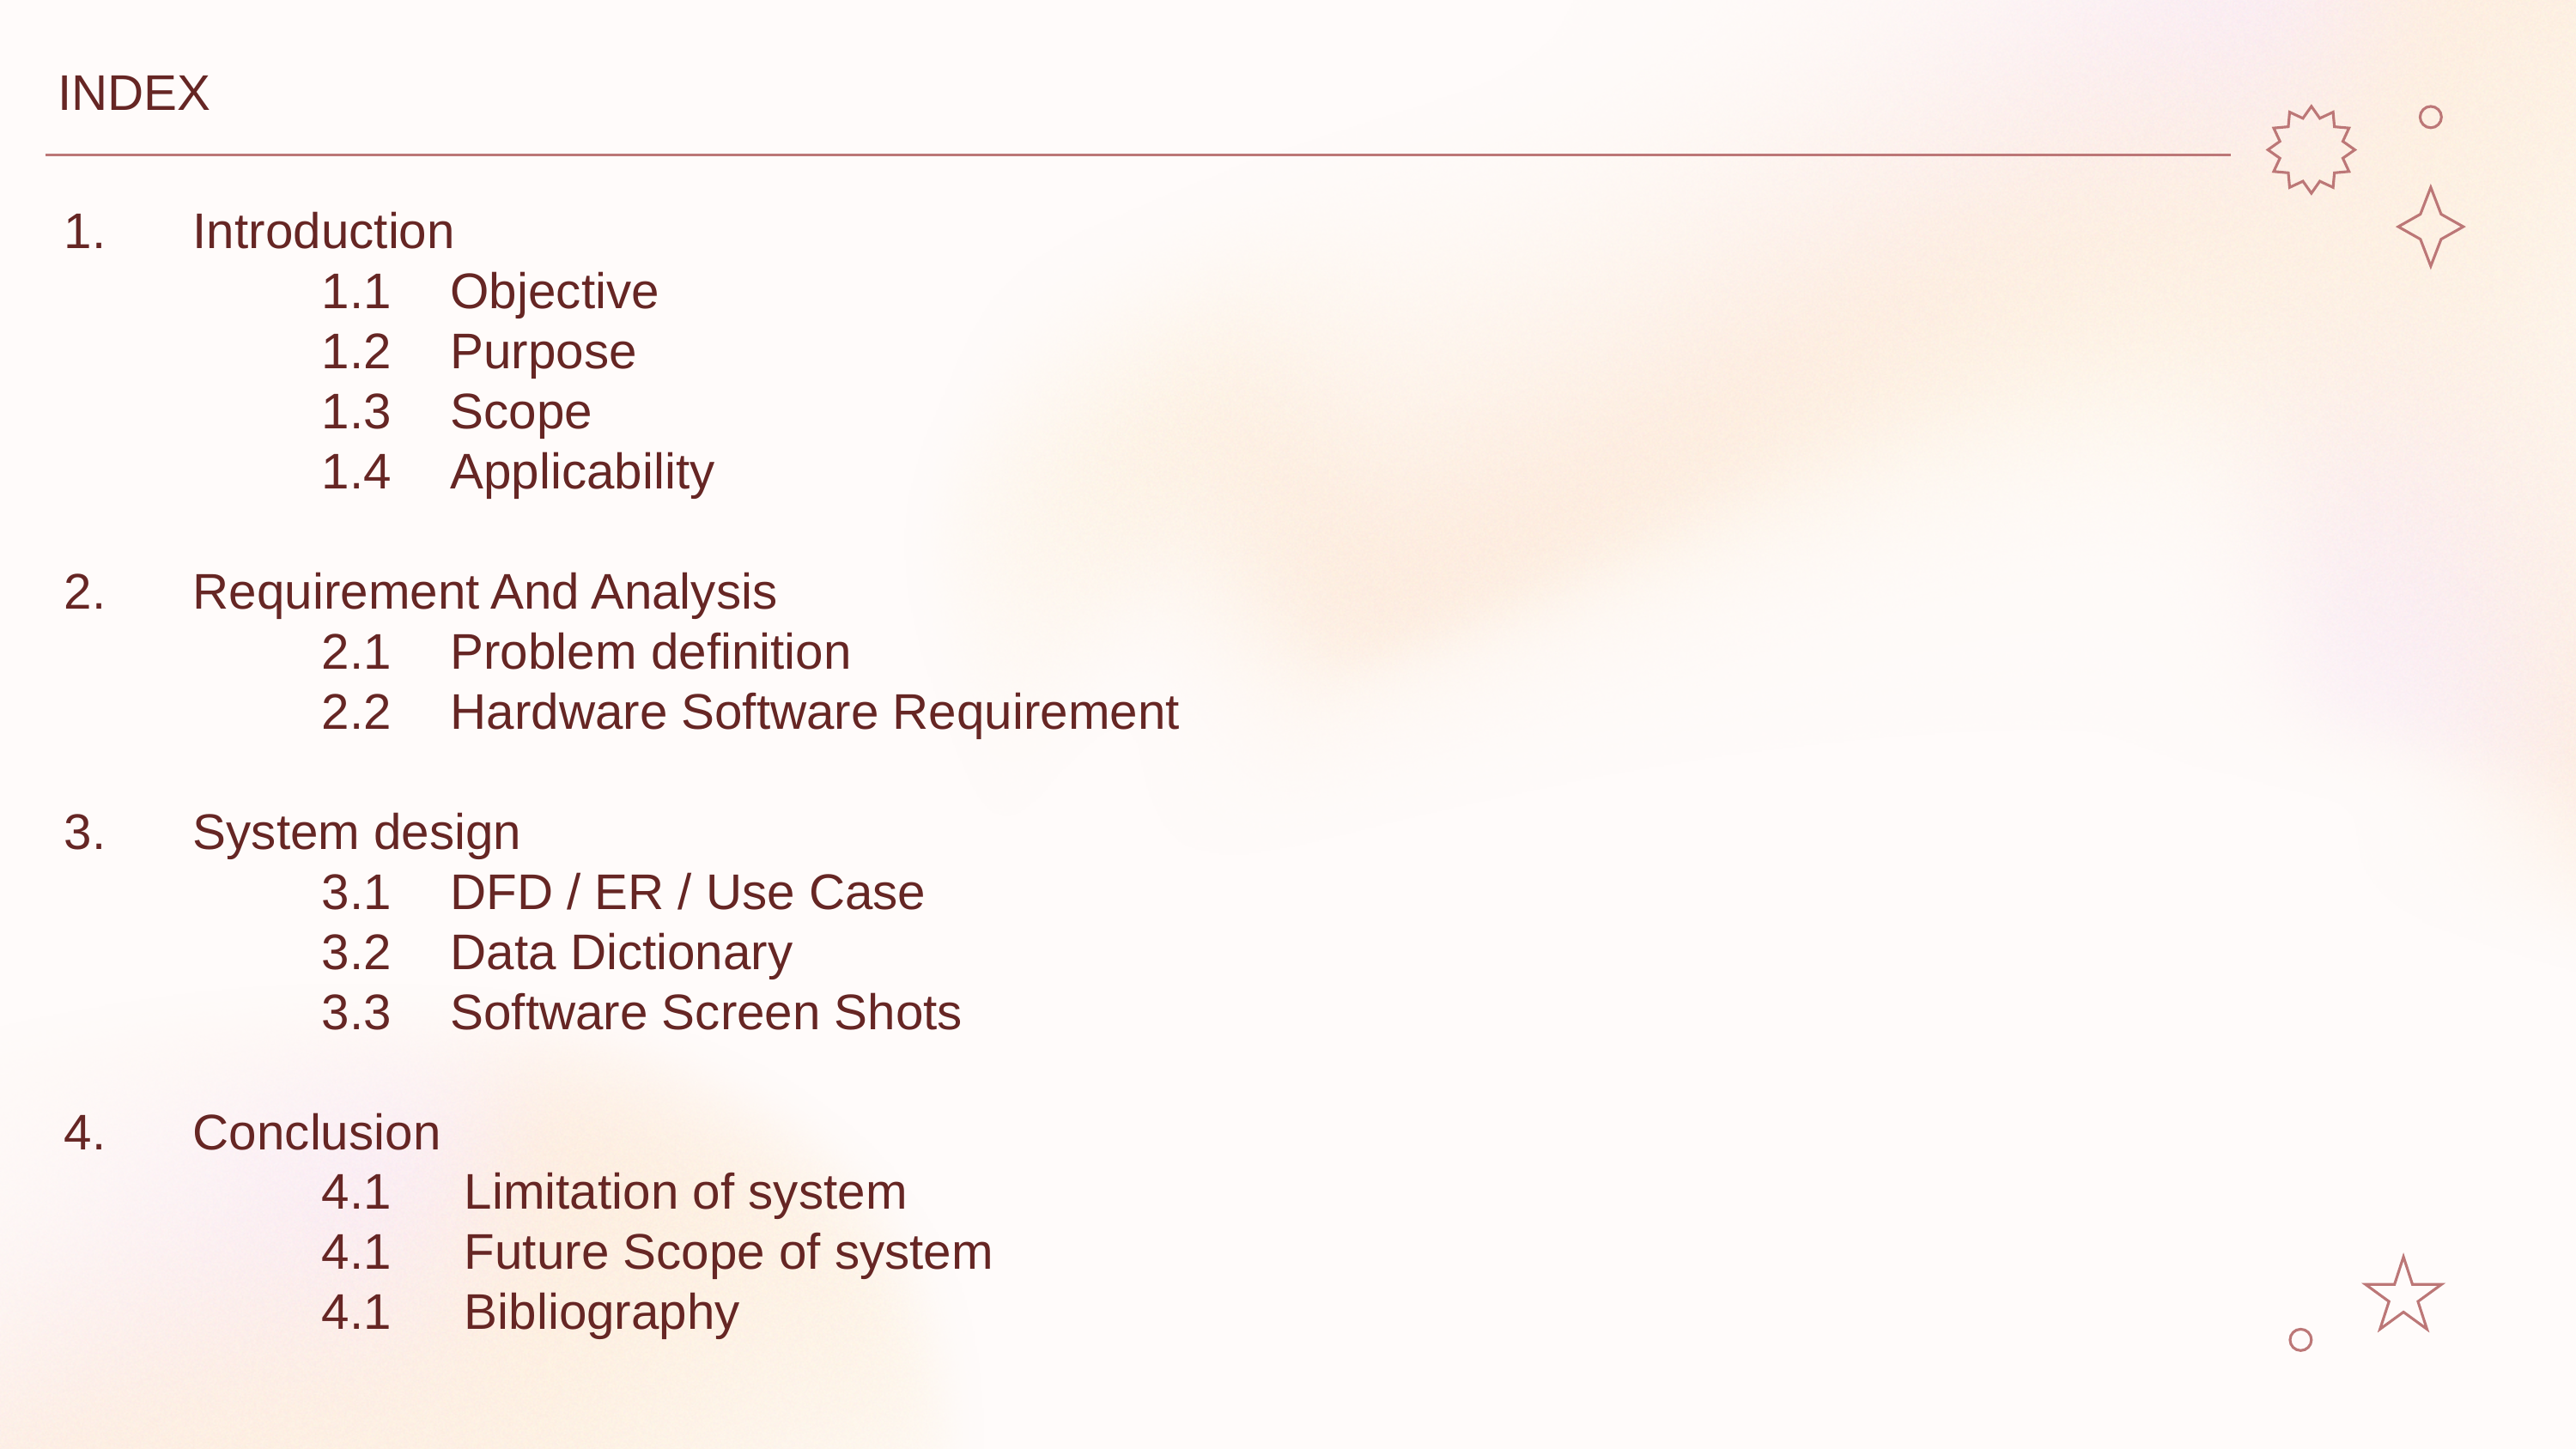

INDEX

1.	Introduction
 		1.1	Objective
 		1.2	Purpose
 		1.3	Scope
 		1.4	Applicability

2.	Requirement And Analysis
	 	2.1	Problem definition
	 	2.2	Hardware Software Requirement

3.	System design
	 	3.1	DFD / ER / Use Case
	 	3.2	Data Dictionary
	 	3.3	Software Screen Shots

4.	Conclusion
	 	4.1	 Limitation of system
	 	4.1	 Future Scope of system
	 	4.1	 Bibliography